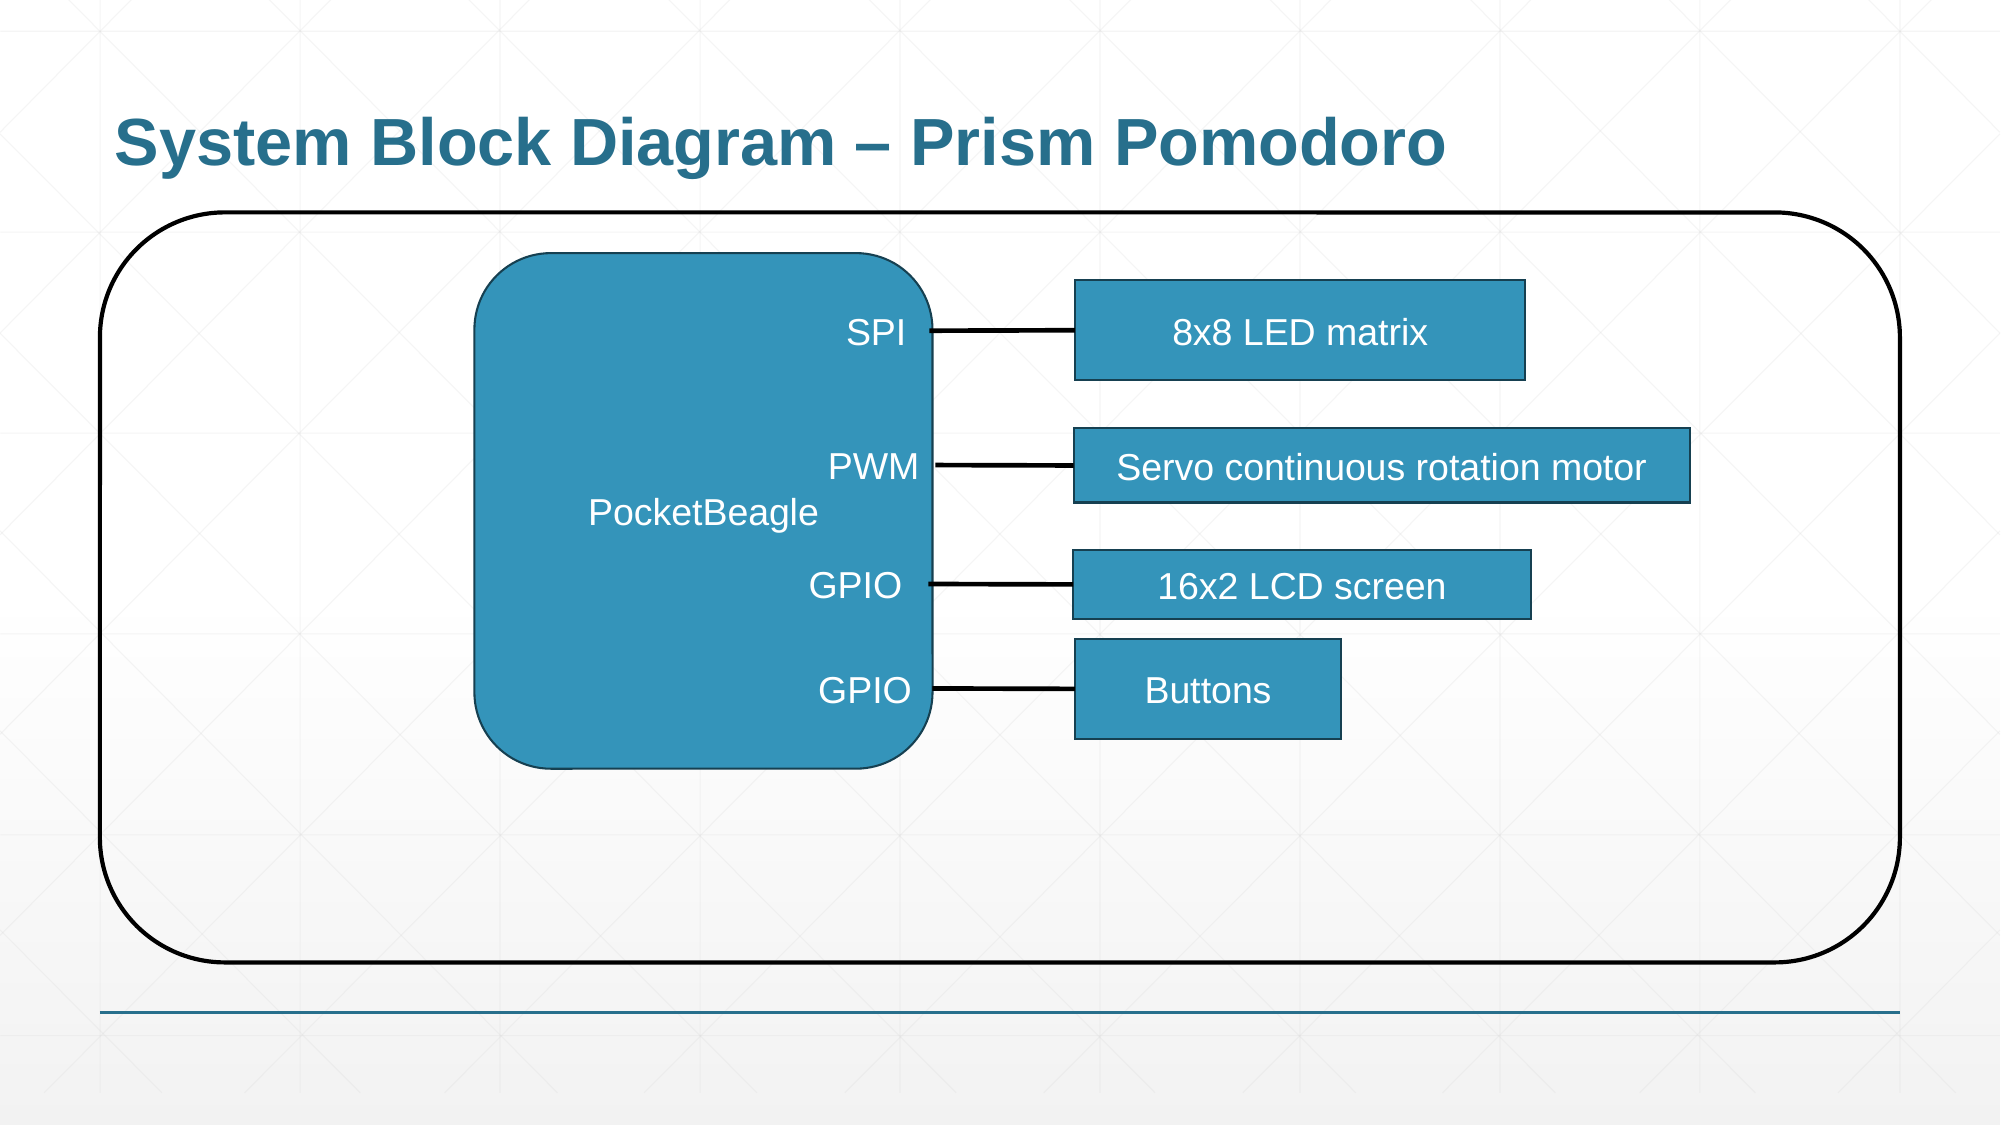

# System Block Diagram – Prism Pomodoro

PocketBeagle
8x8 LED matrix
SPI
Servo continuous rotation motor
PWM
16x2 LCD screen
GPIO
Buttons
GPIO